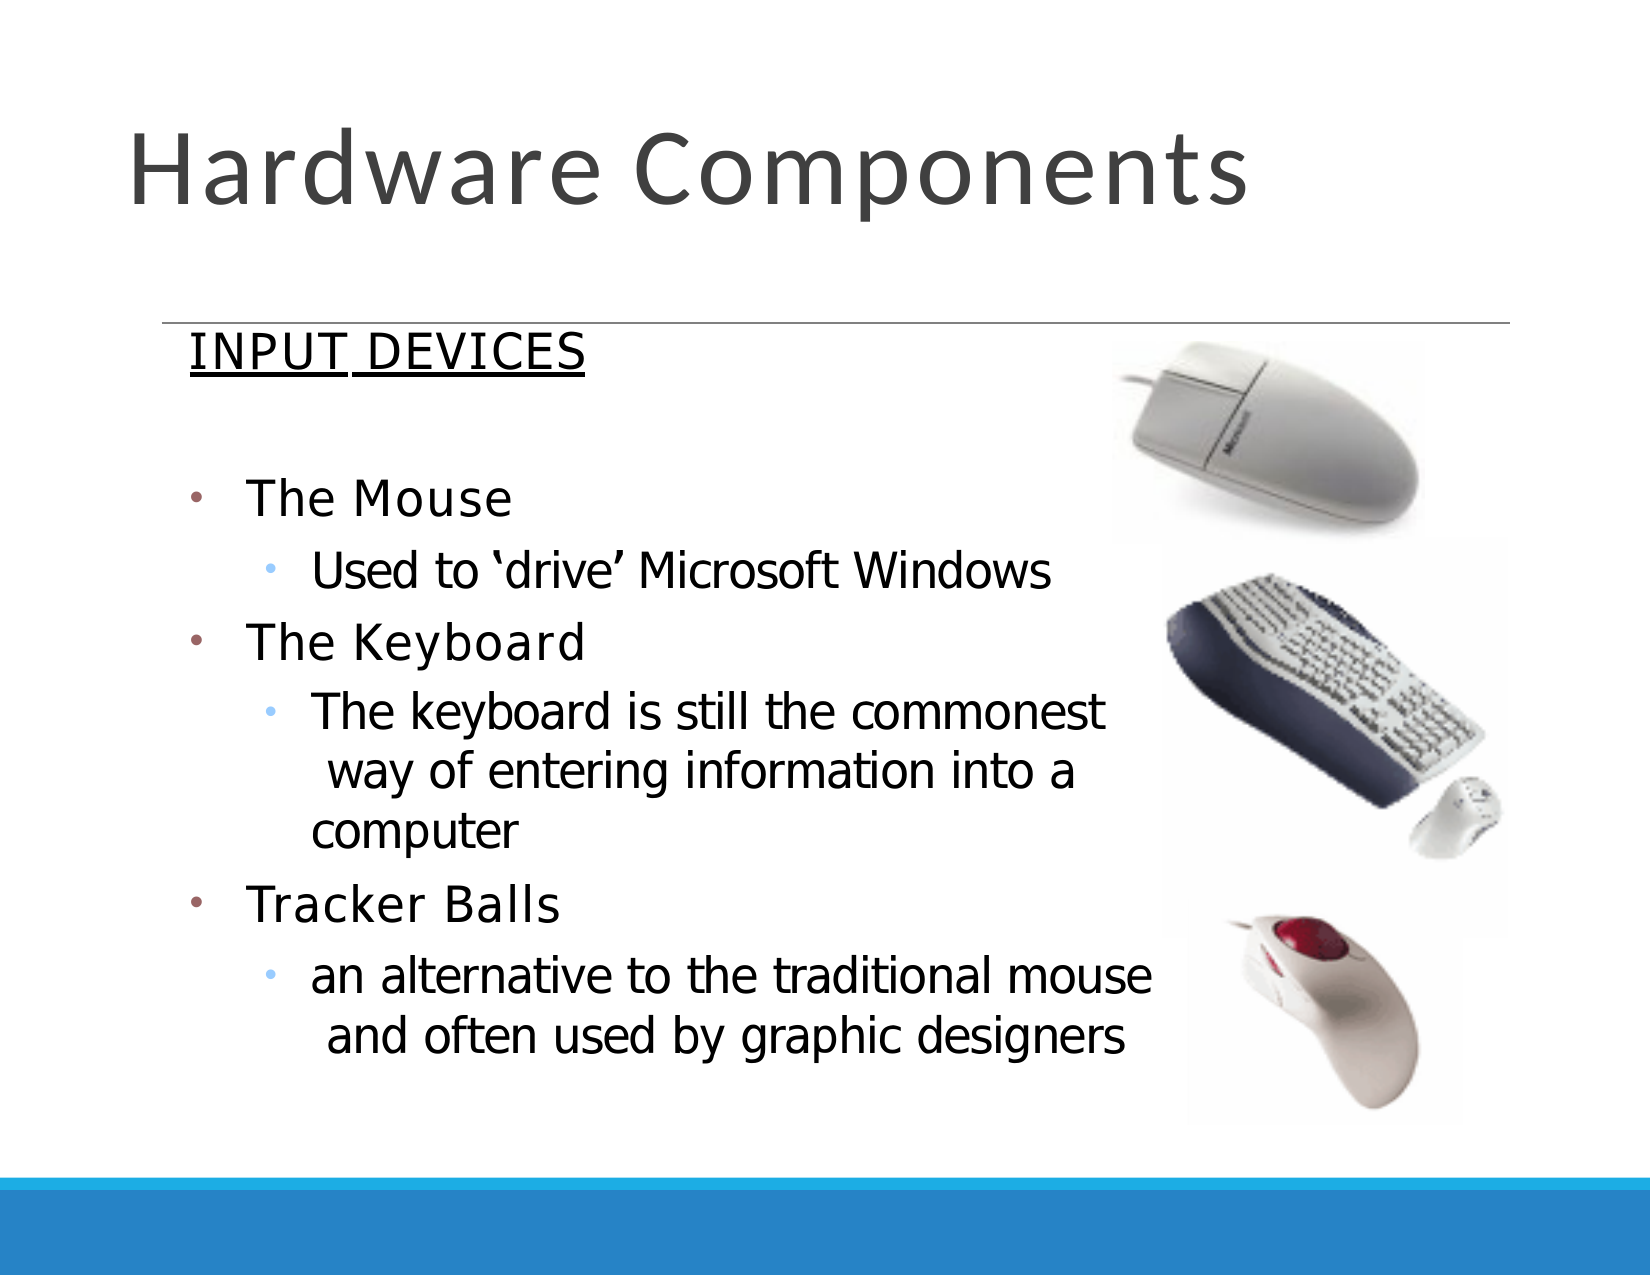

# Hardware Components
INPUT DEVICES

The Mouse
Used to ‘drive’ Microsoft Windows
The Keyboard
The keyboard is still the commonest  way of entering information into a  computer
Tracker Balls
an alternative to the traditional mouse  and often used by graphic designers